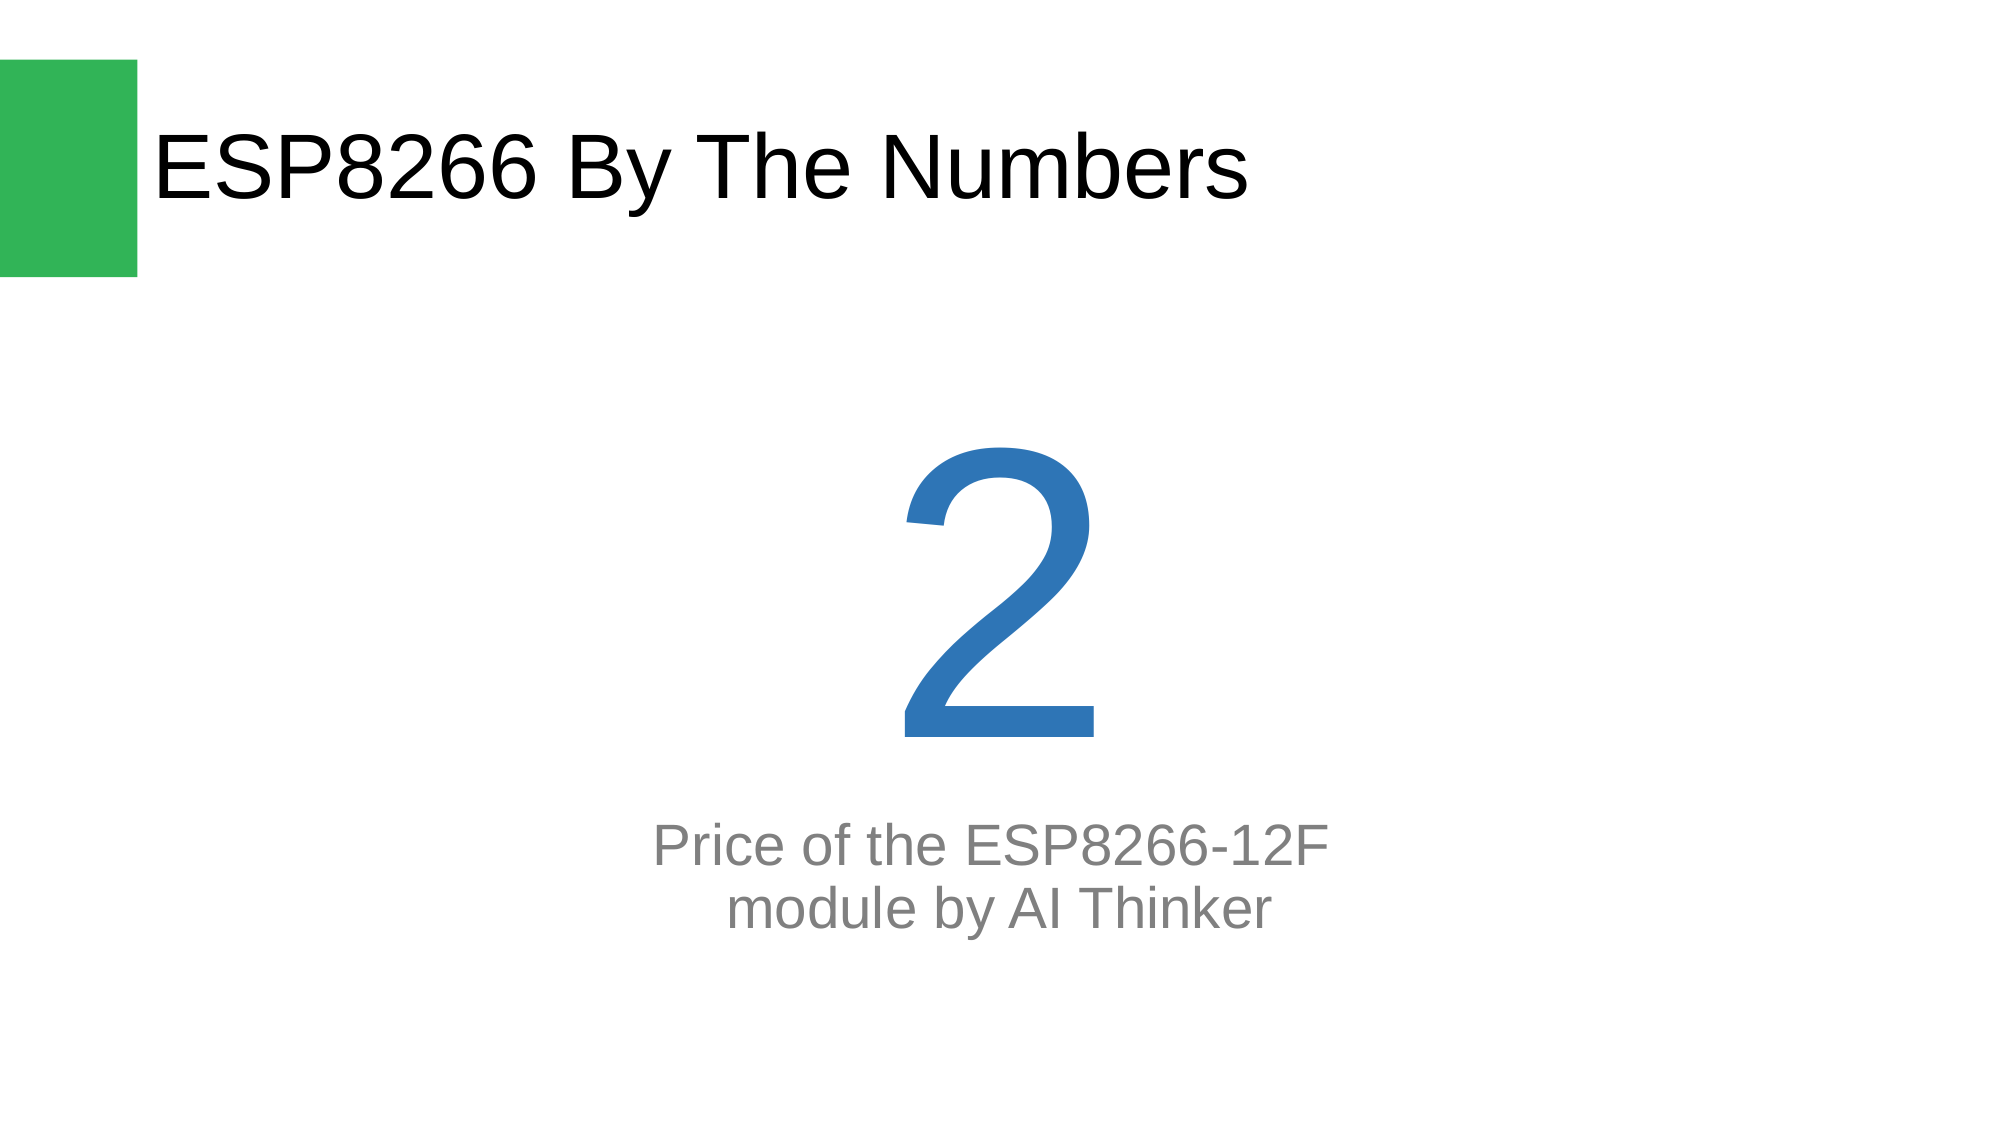

# ESP8266 By The Numbers
2
Price of the ESP8266-12F
module by AI Thinker